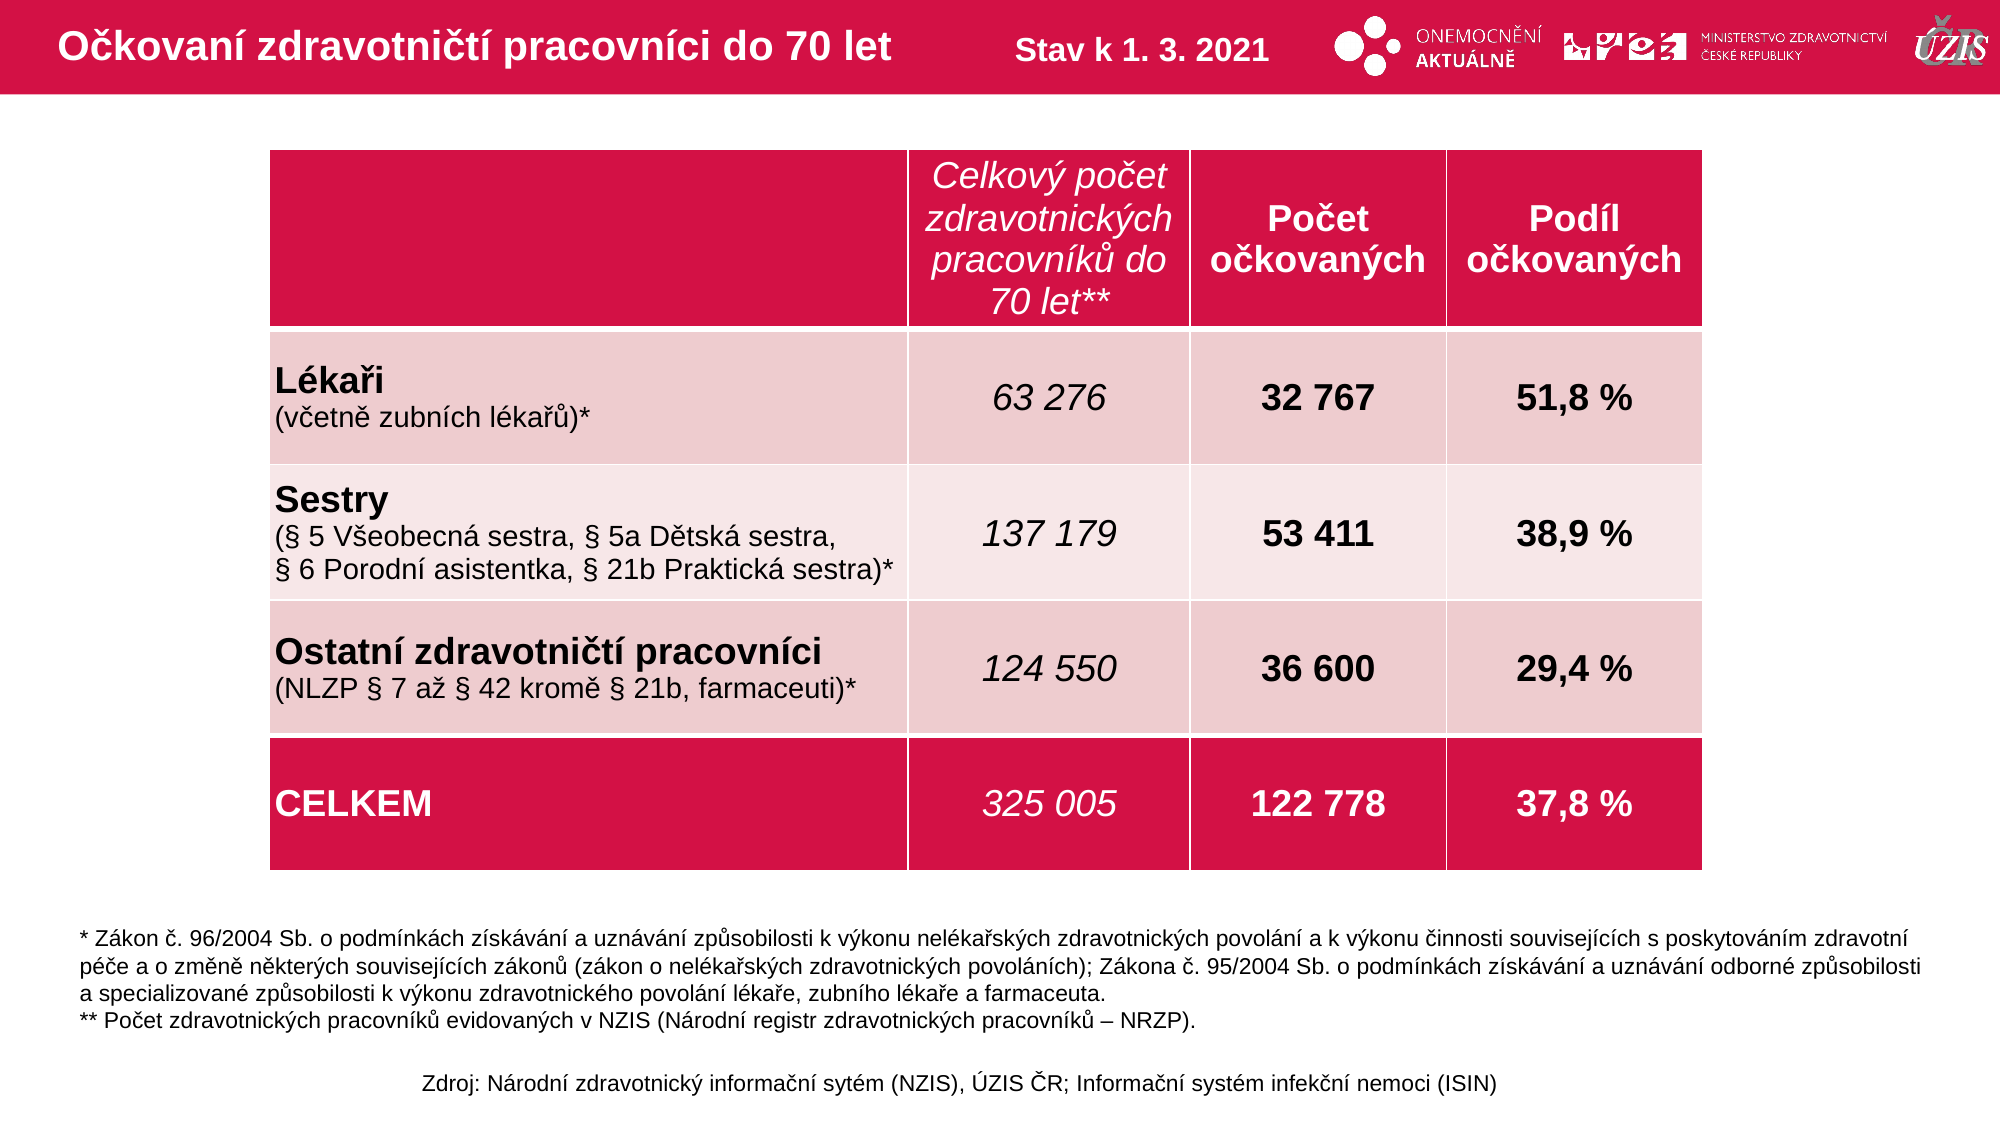

# Očkovaní zdravotničtí pracovníci do 70 let
Stav k 1. 3. 2021
|  | Celkový počet zdravotnických pracovníků do 70 let\*\* | Počet očkovaných | Podíl očkovaných |
| --- | --- | --- | --- |
| Lékaři (včetně zubních lékařů)\* | 63 276 | 32 767 | 51,8 % |
| Sestry (§ 5 Všeobecná sestra, § 5a Dětská sestra, § 6 Porodní asistentka, § 21b Praktická sestra)\* | 137 179 | 53 411 | 38,9 % |
| Ostatní zdravotničtí pracovníci (NLZP § 7 až § 42 kromě § 21b, farmaceuti)\* | 124 550 | 36 600 | 29,4 % |
| CELKEM | 325 005 | 122 778 | 37,8 % |
* Zákon č. 96/2004 Sb. o podmínkách získávání a uznávání způsobilosti k výkonu nelékařských zdravotnických povolání a k výkonu činnosti souvisejících s poskytováním zdravotní péče a o změně některých souvisejících zákonů (zákon o nelékařských zdravotnických povoláních); Zákona č. 95/2004 Sb. o podmínkách získávání a uznávání odborné způsobilosti a specializované způsobilosti k výkonu zdravotnického povolání lékaře, zubního lékaře a farmaceuta.
** Počet zdravotnických pracovníků evidovaných v NZIS (Národní registr zdravotnických pracovníků – NRZP).
Zdroj: Národní zdravotnický informační sytém (NZIS), ÚZIS ČR; Informační systém infekční nemoci (ISIN)